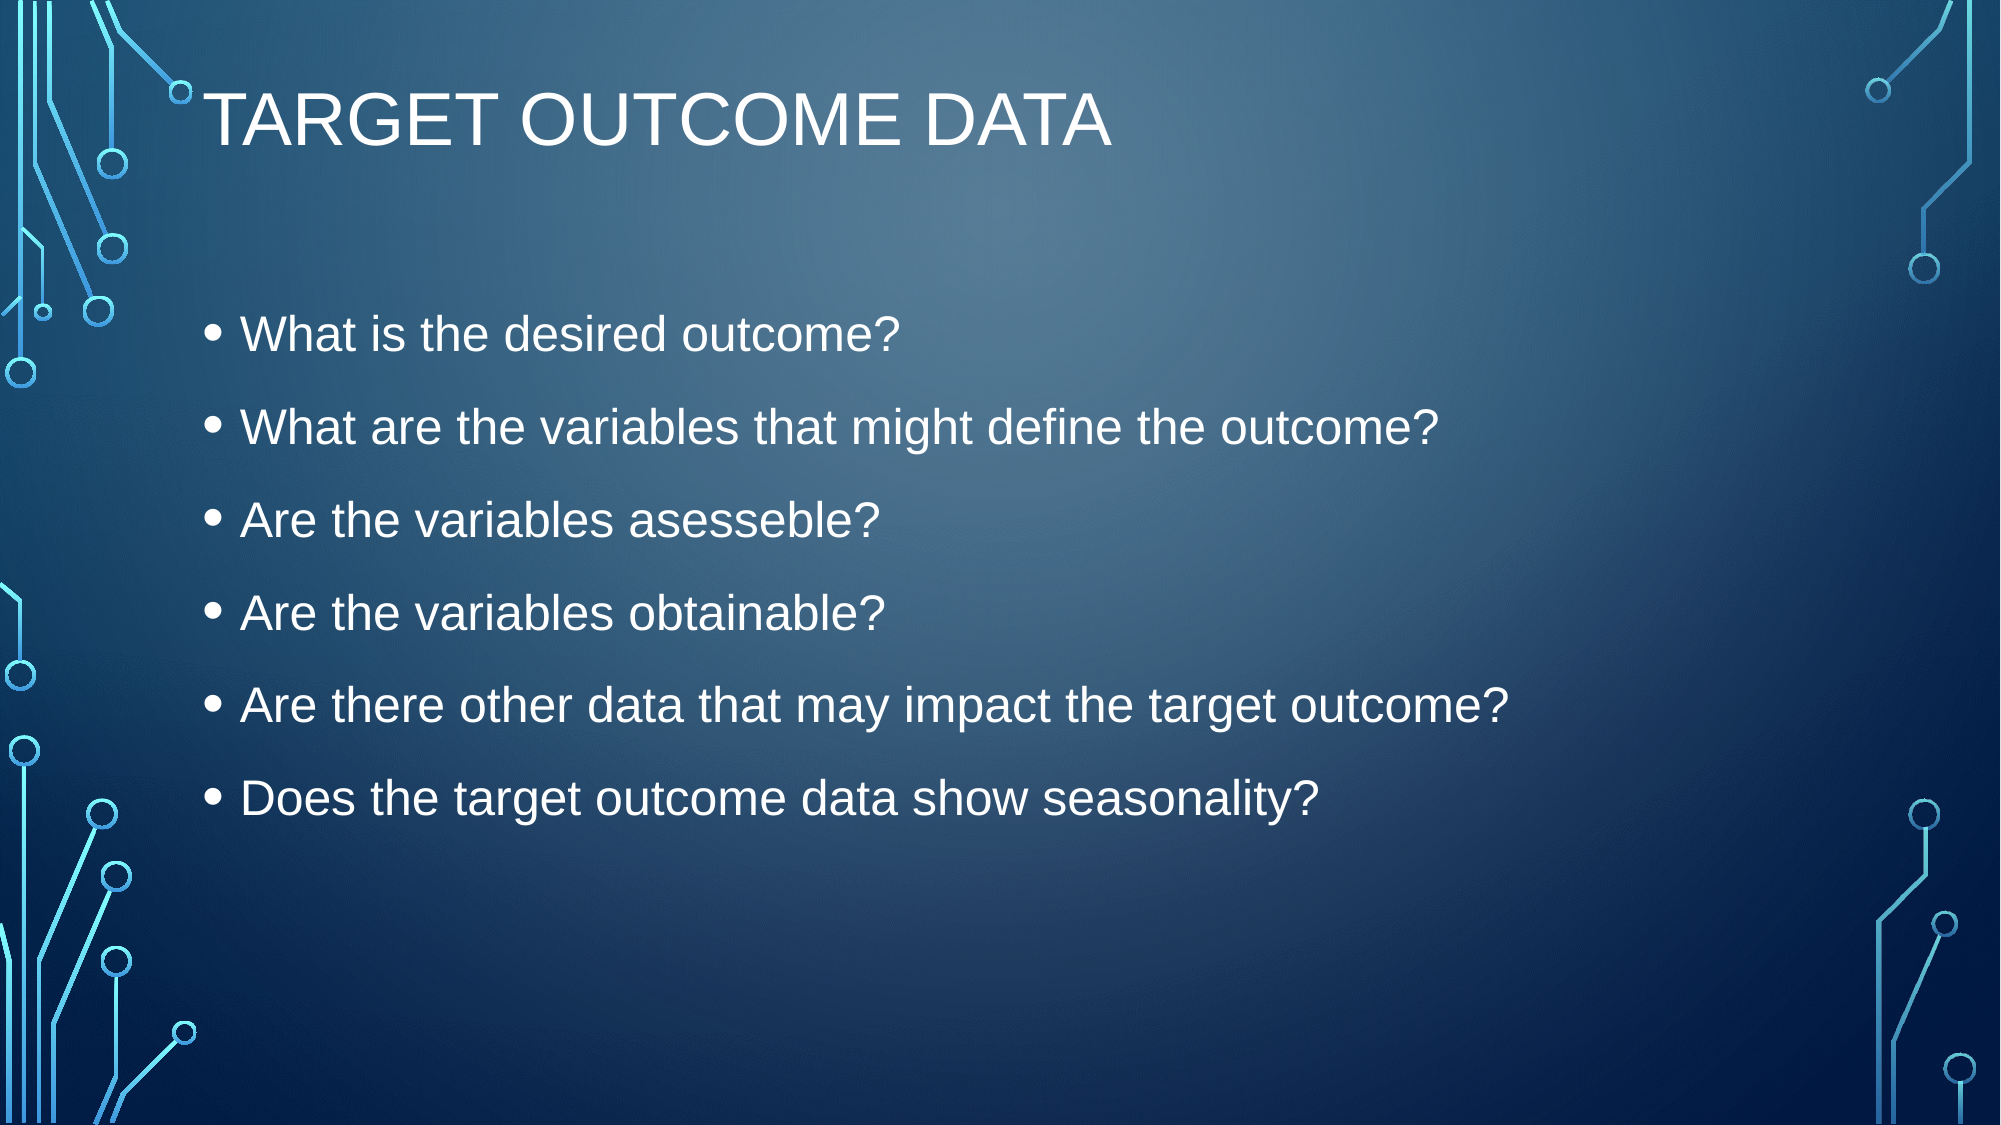

# Target Outcome Data
What is the desired outcome?
What are the variables that might define the outcome?
Are the variables asesseble?
Are the variables obtainable?
Are there other data that may impact the target outcome?
Does the target outcome data show seasonality?